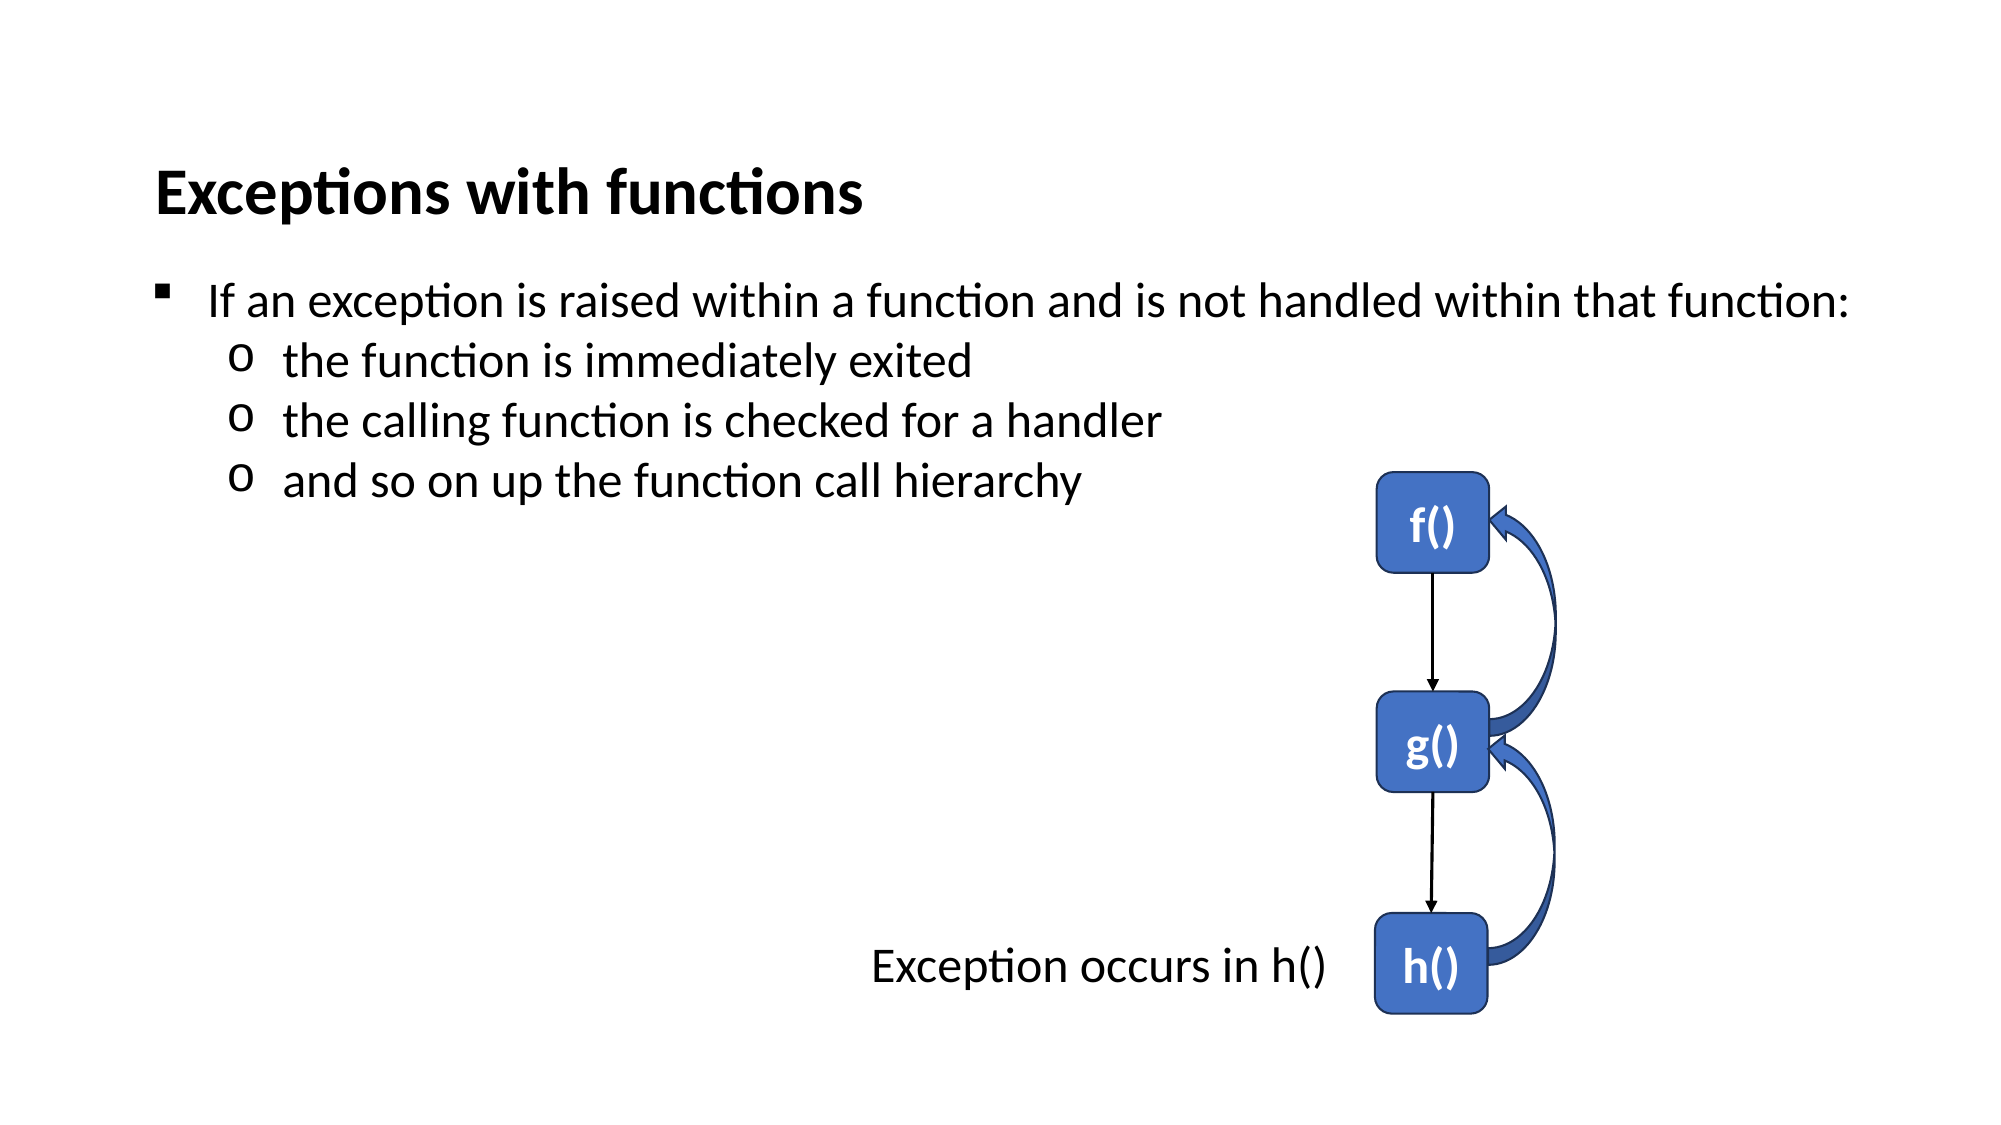

Exceptions with functions
If an exception is raised within a function and is not handled within that function:
the function is immediately exited
the calling function is checked for a handler
and so on up the function call hierarchy
f()

g()

h()
Exception occurs in h()